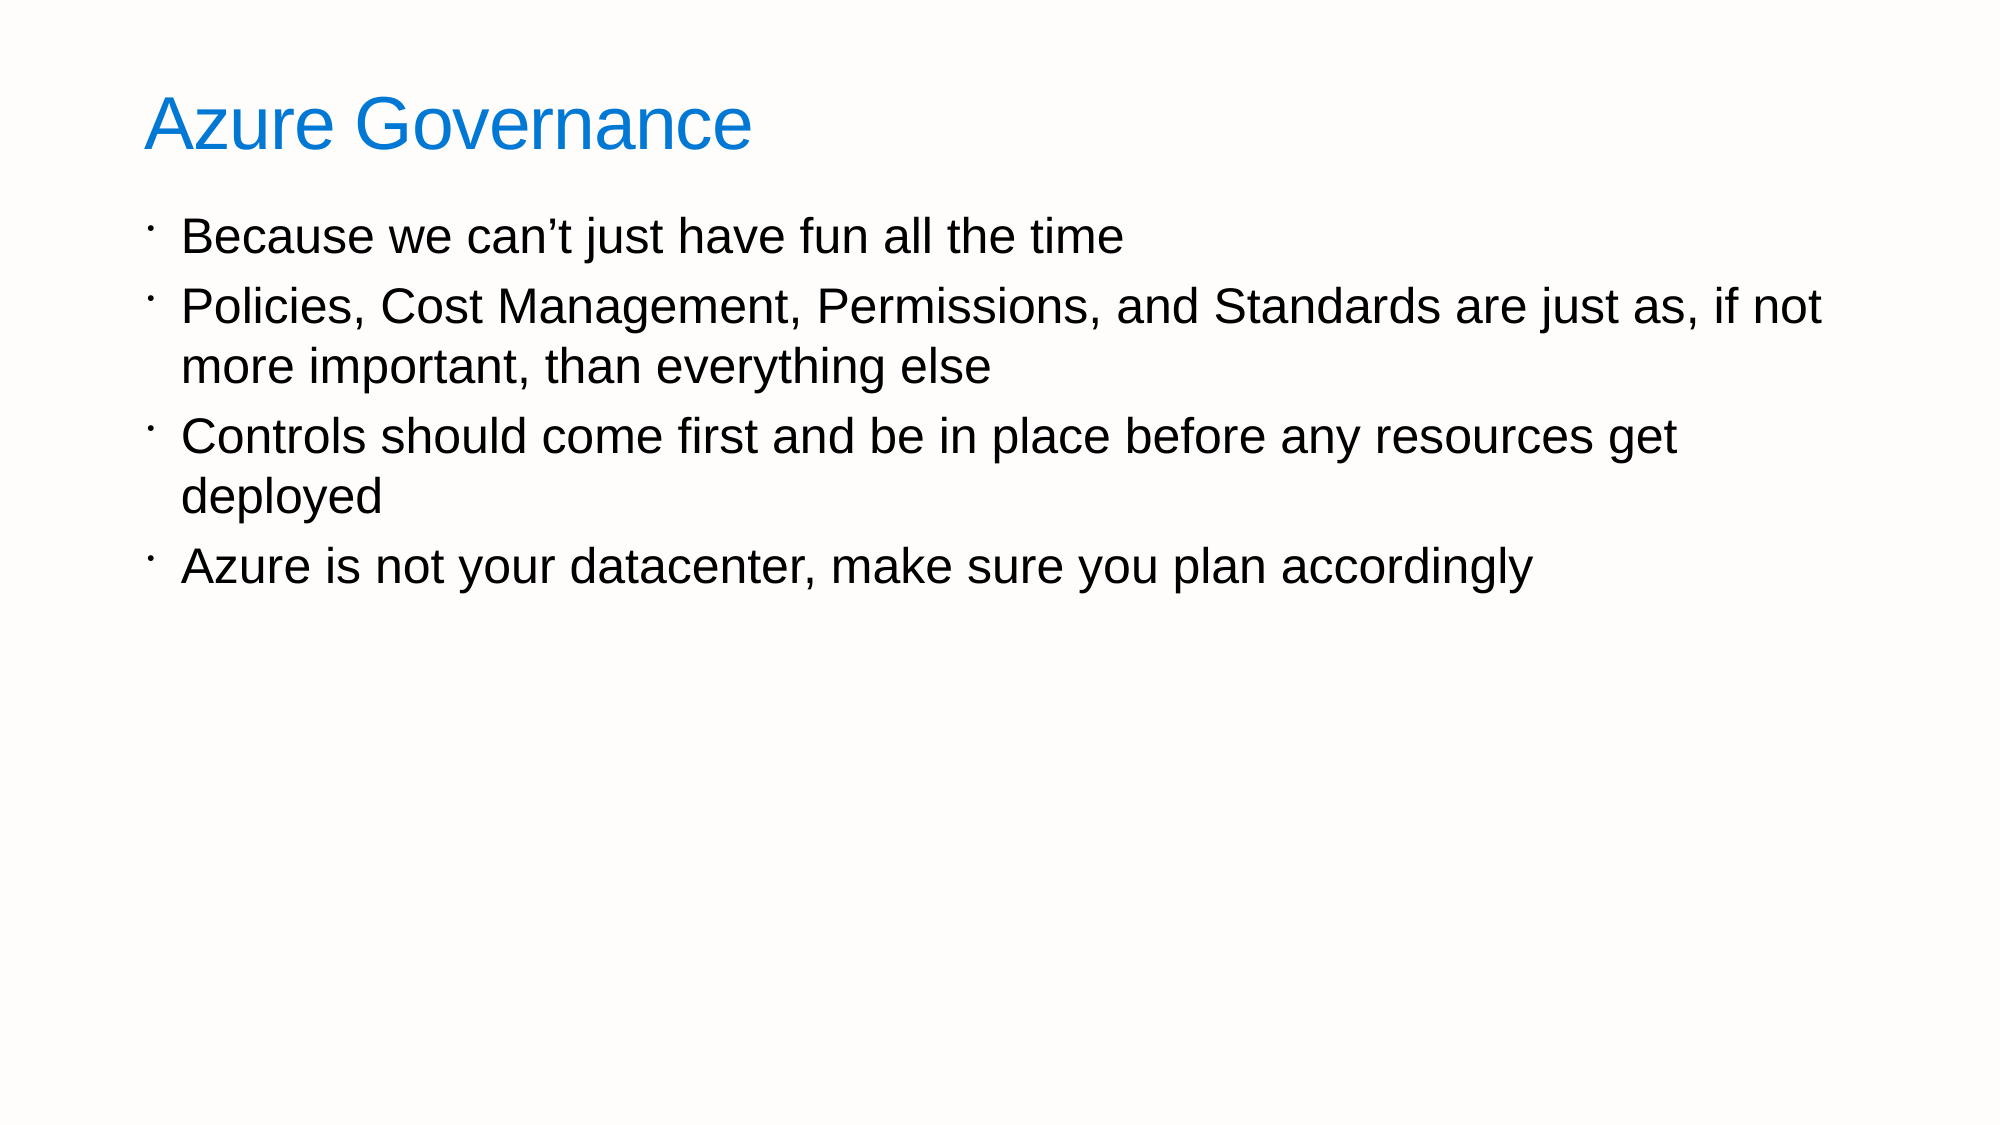

# Azure Governance
Because we can’t just have fun all the time
Policies, Cost Management, Permissions, and Standards are just as, if not more important, than everything else
Controls should come first and be in place before any resources get deployed
Azure is not your datacenter, make sure you plan accordingly